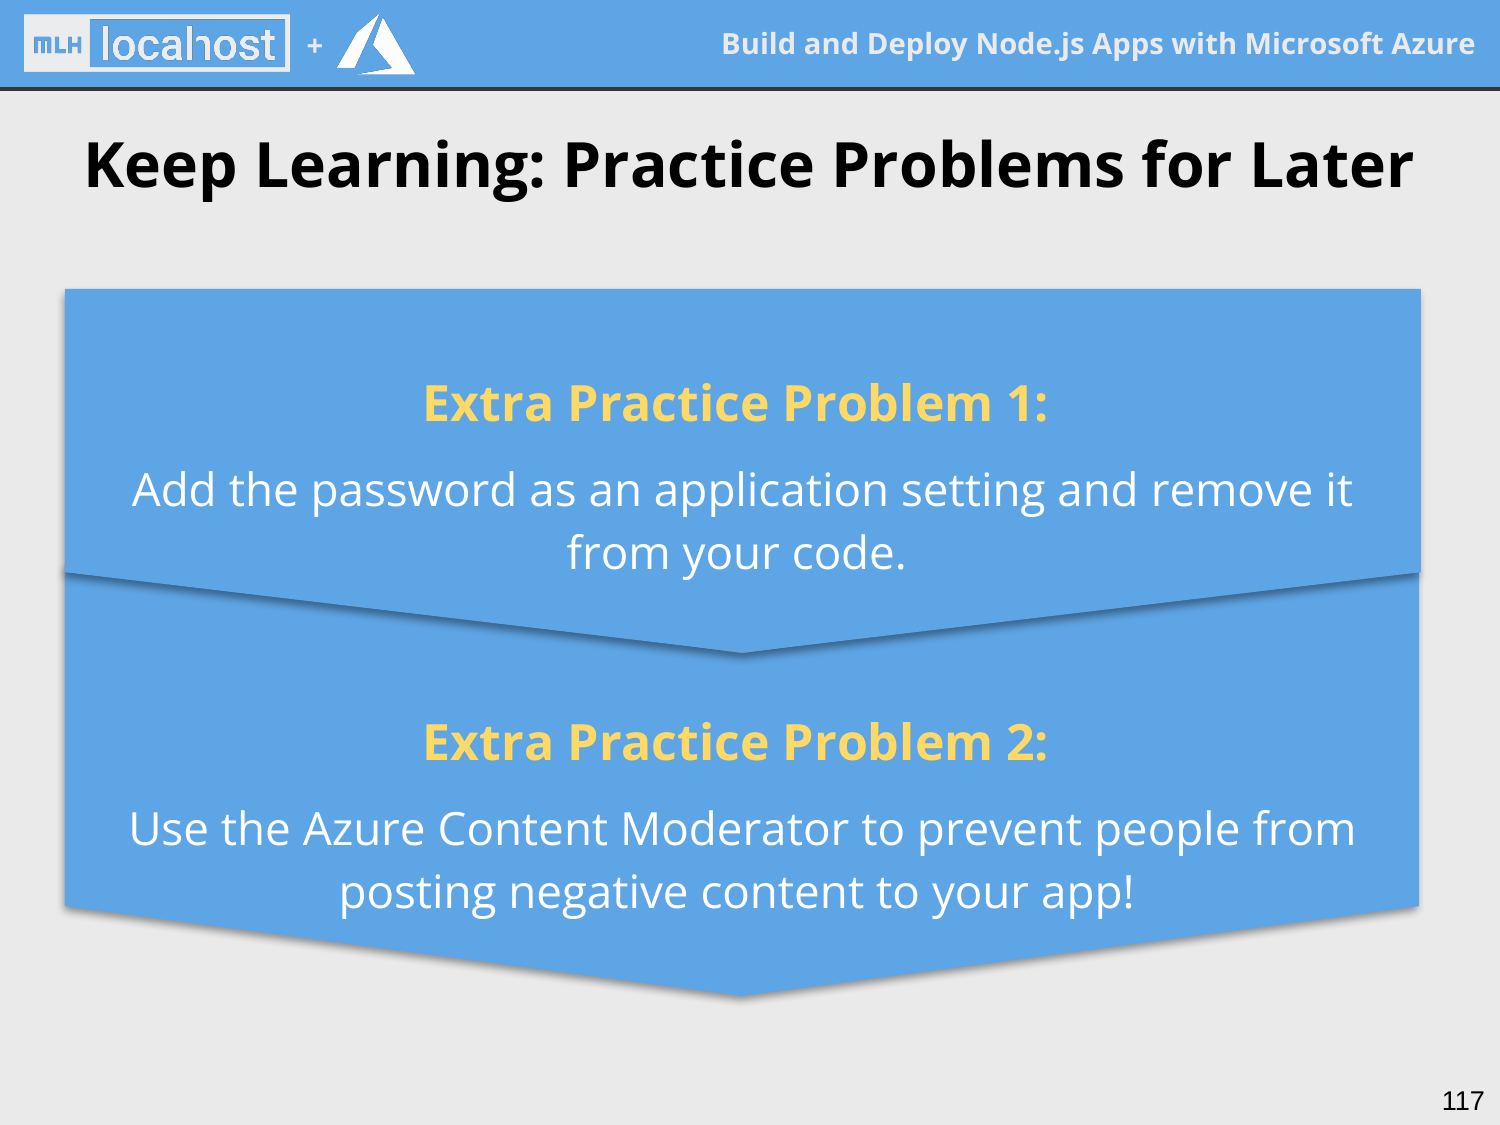

Keep Learning: Practice Problems for Later

Extra Practice Problem 1:
Add the password as an application setting and remove it from your code.
Extra Practice Problem 2:
Use the Azure Content Moderator to prevent people from posting negative content to your app!